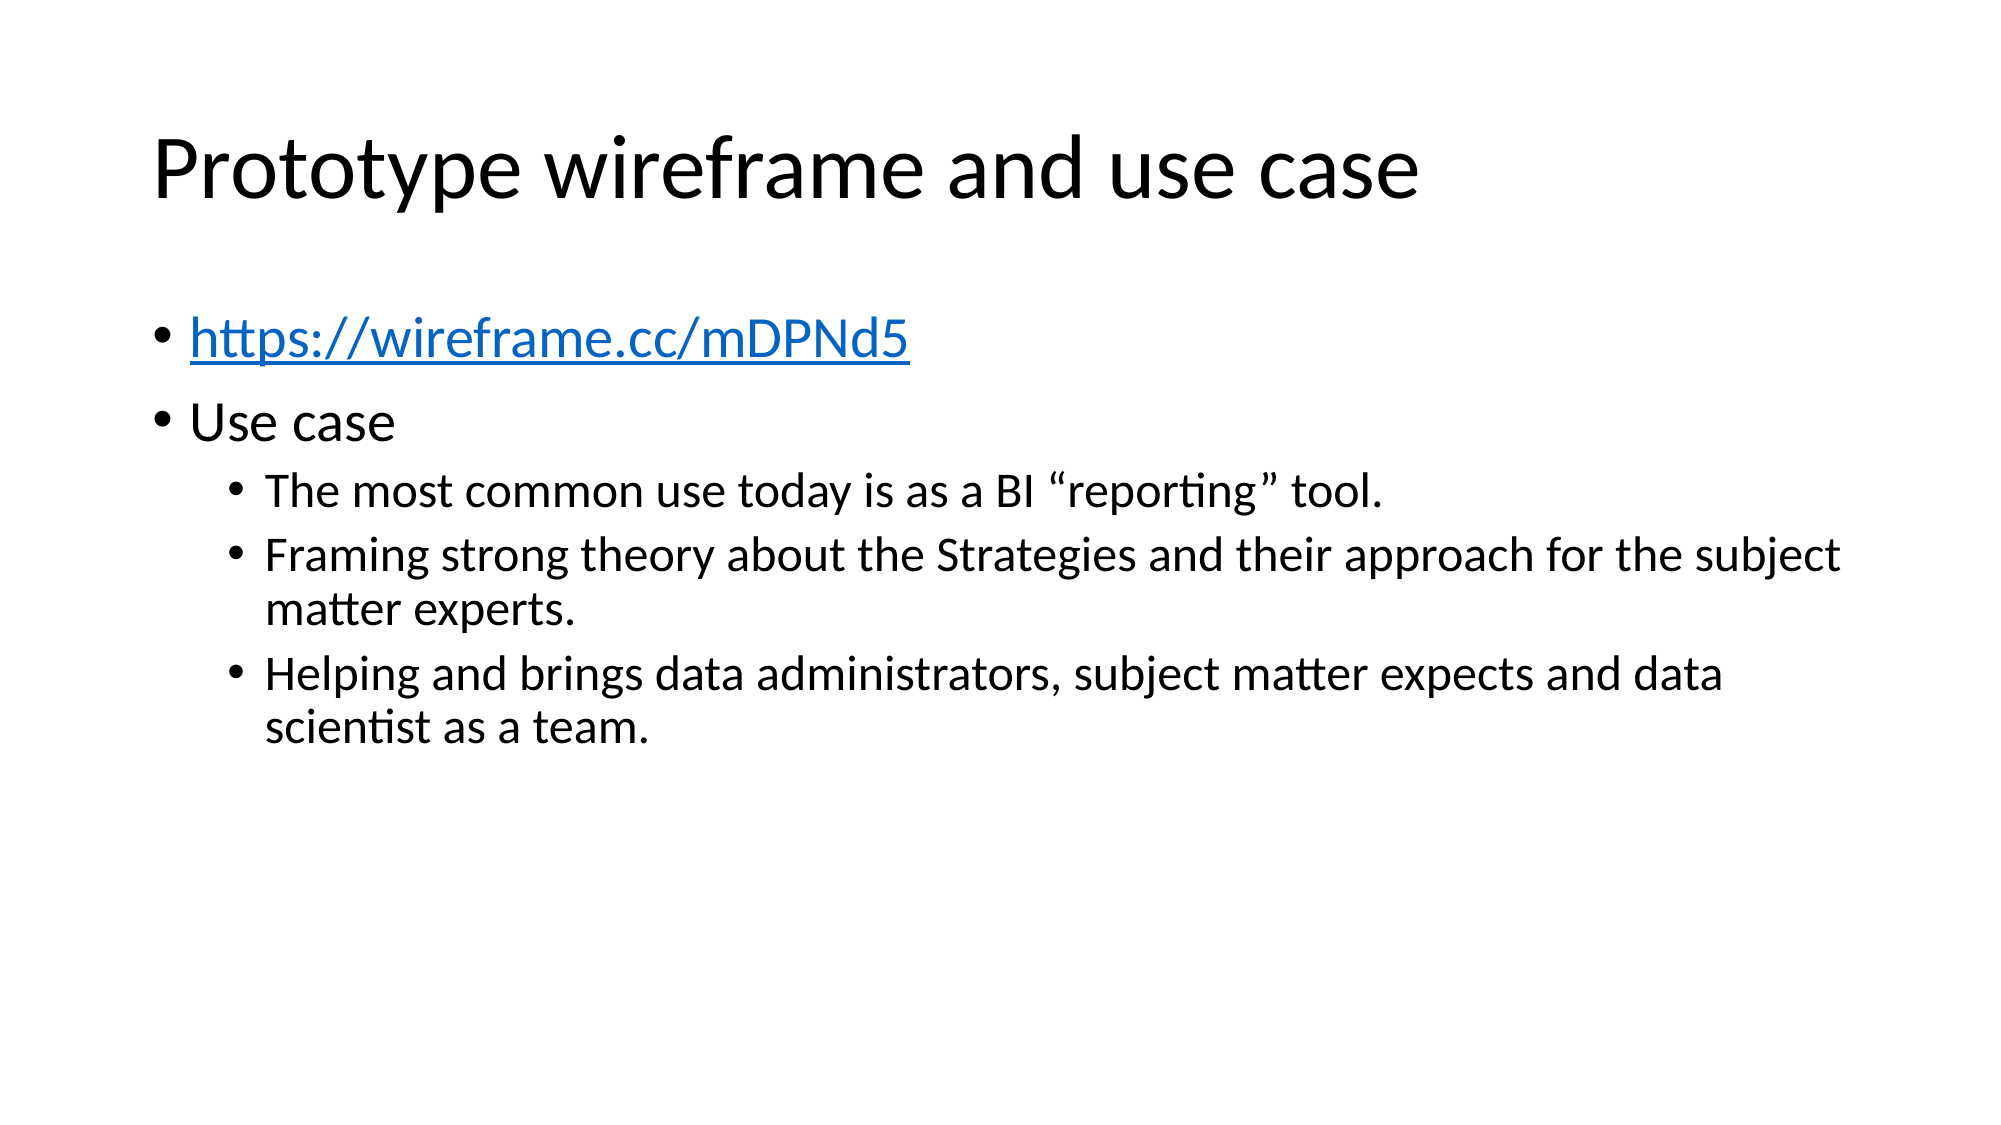

# Prototype wireframe and use case
https://wireframe.cc/mDPNd5
Use case
The most common use today is as a BI “reporting” tool.
Framing strong theory about the Strategies and their approach for the subject matter experts.
Helping and brings data administrators, subject matter expects and data scientist as a team.